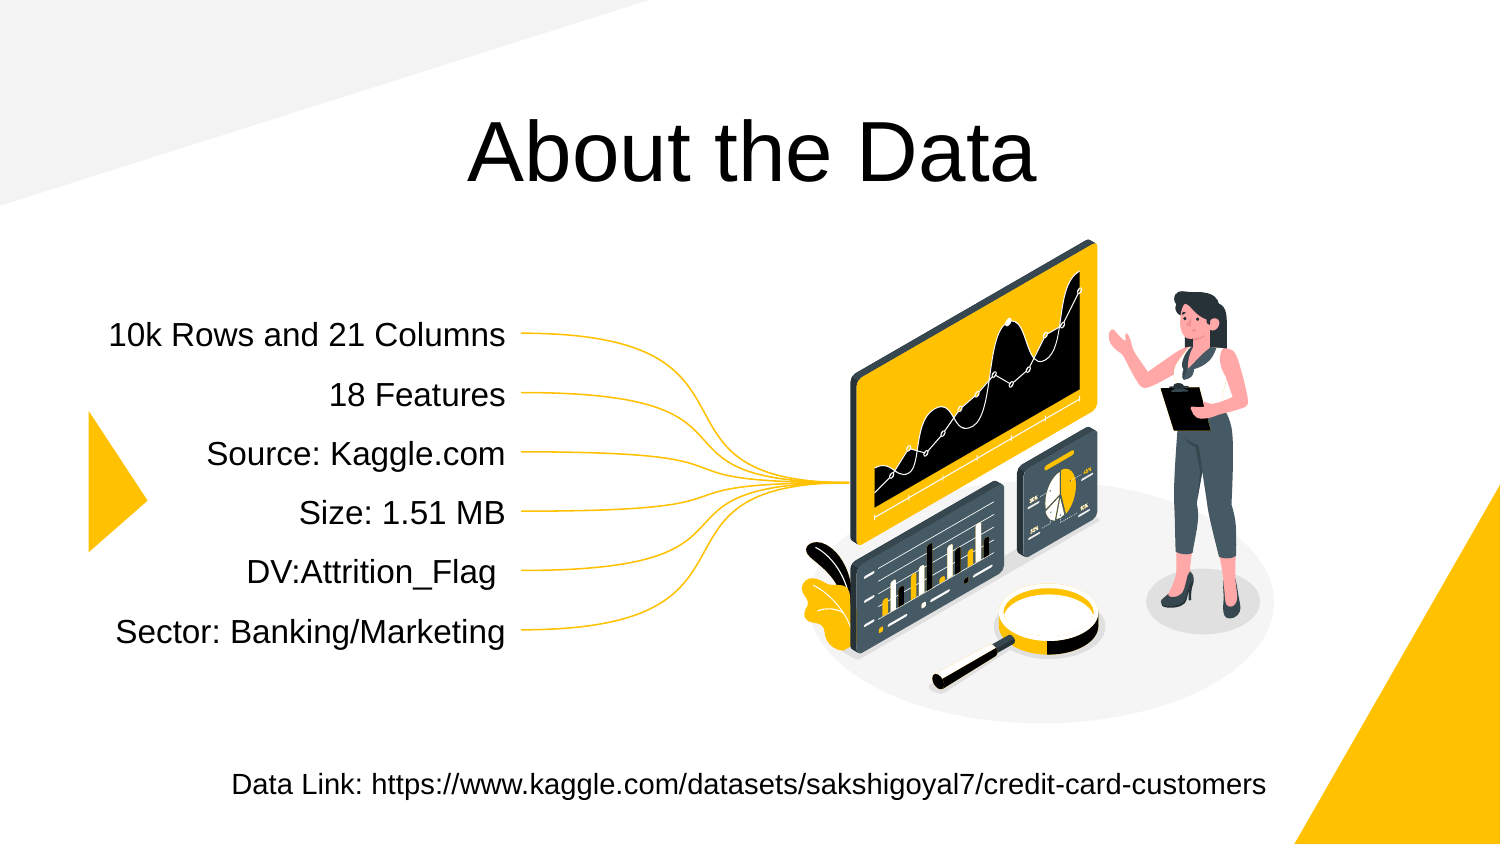

# About the Data

10k Rows and 21 Columns
18 Features
Source: Kaggle.com
Size: 1.51 MB
DV:Attrition_Flag
Sector: Banking/Marketing
Data Link: https://www.kaggle.com/datasets/sakshigoyal7/credit-card-customers